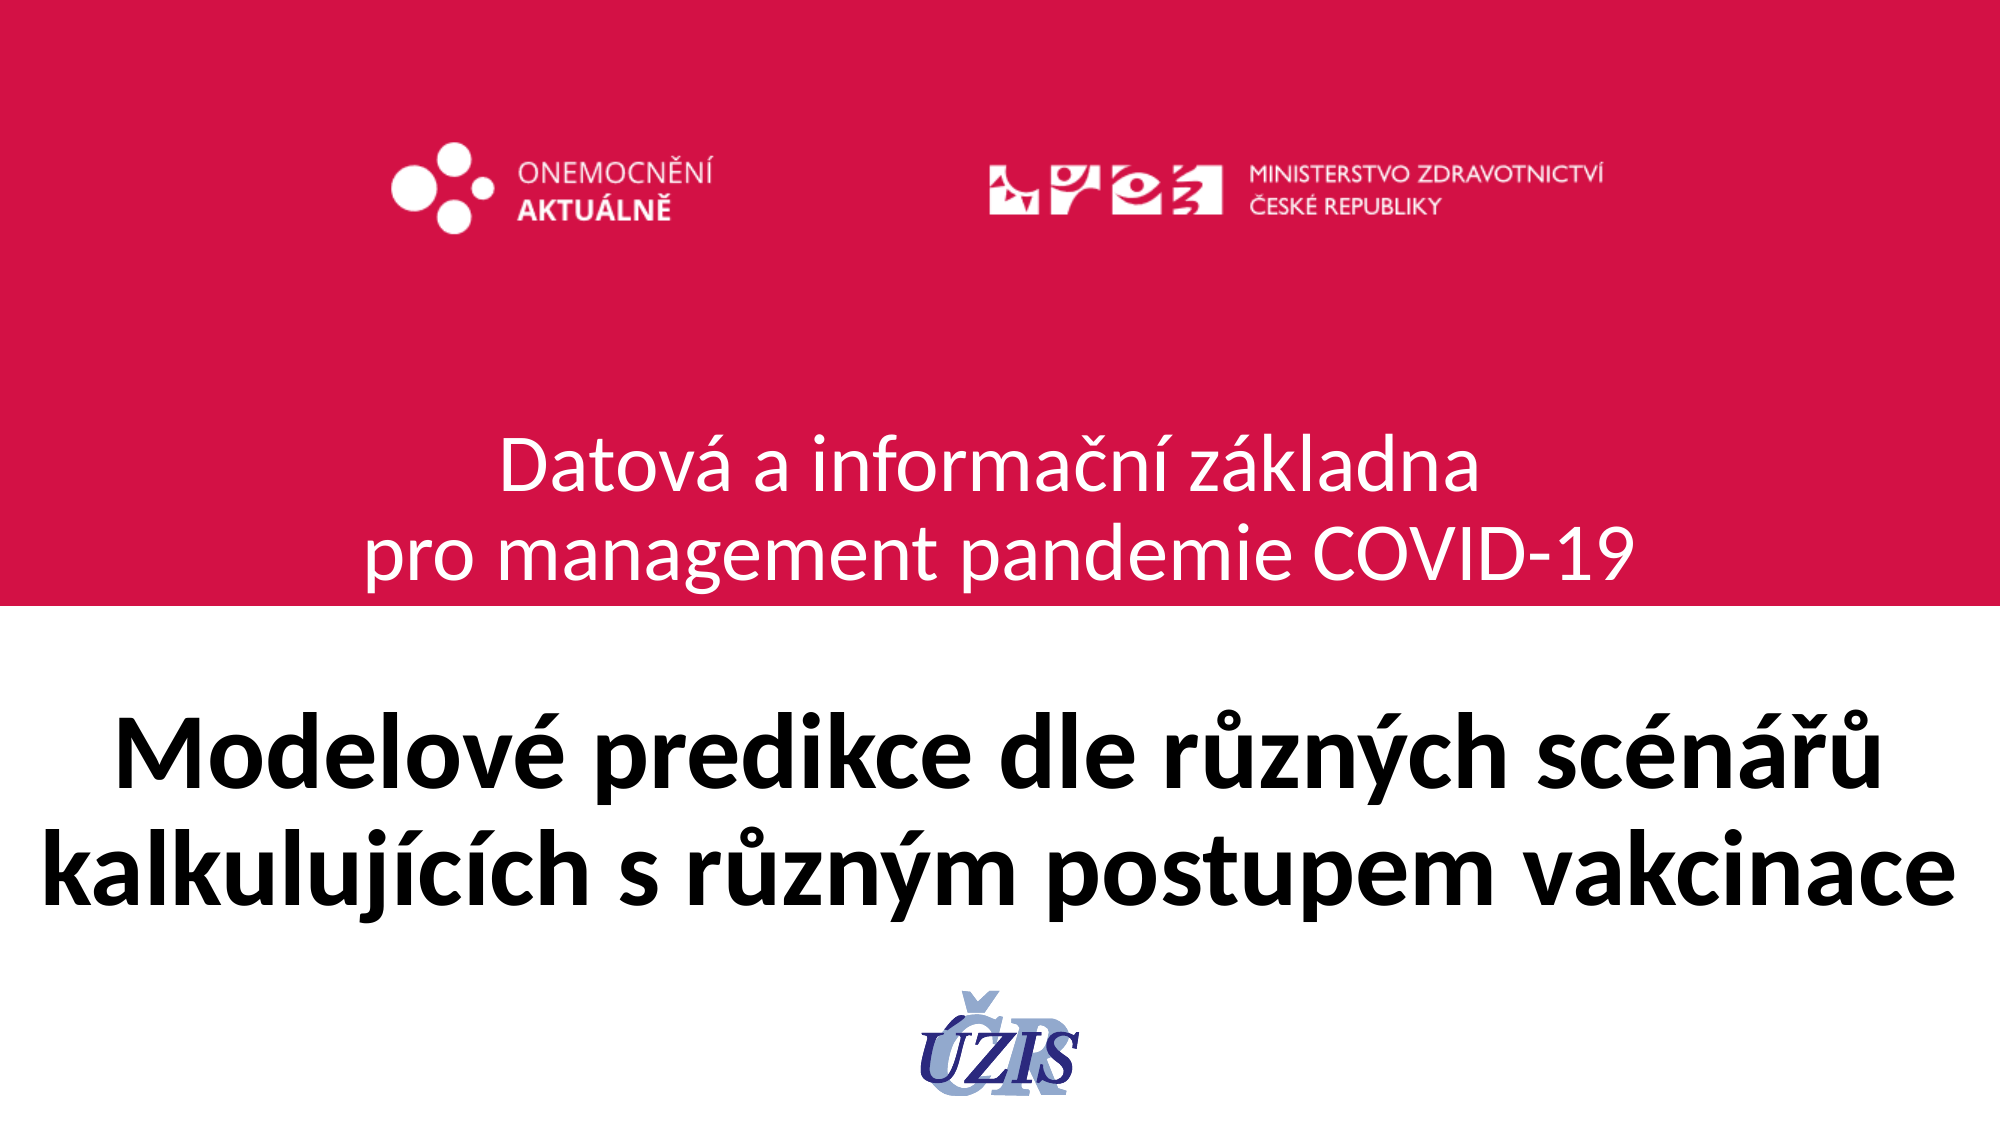

# Datová a informační základna pro management pandemie COVID-19
Modelové predikce dle různých scénářů kalkulujících s různým postupem vakcinace